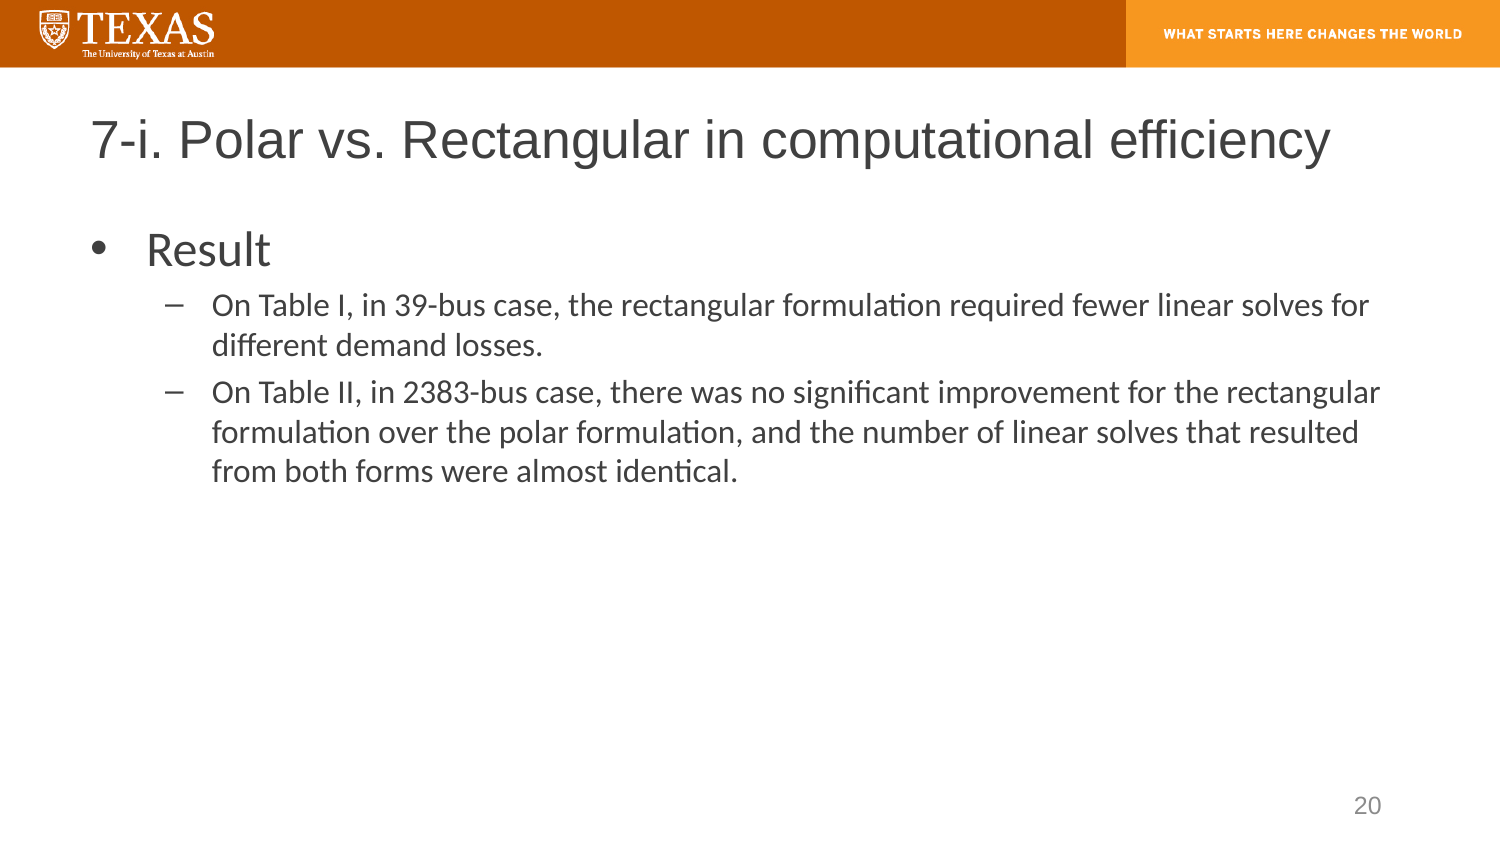

# 7-i. Polar vs. Rectangular in computational efficiency
Result
On Table I, in 39-bus case, the rectangular formulation required fewer linear solves for different demand losses.
On Table II, in 2383-bus case, there was no significant improvement for the rectangular formulation over the polar formulation, and the number of linear solves that resulted from both forms were almost identical.
20